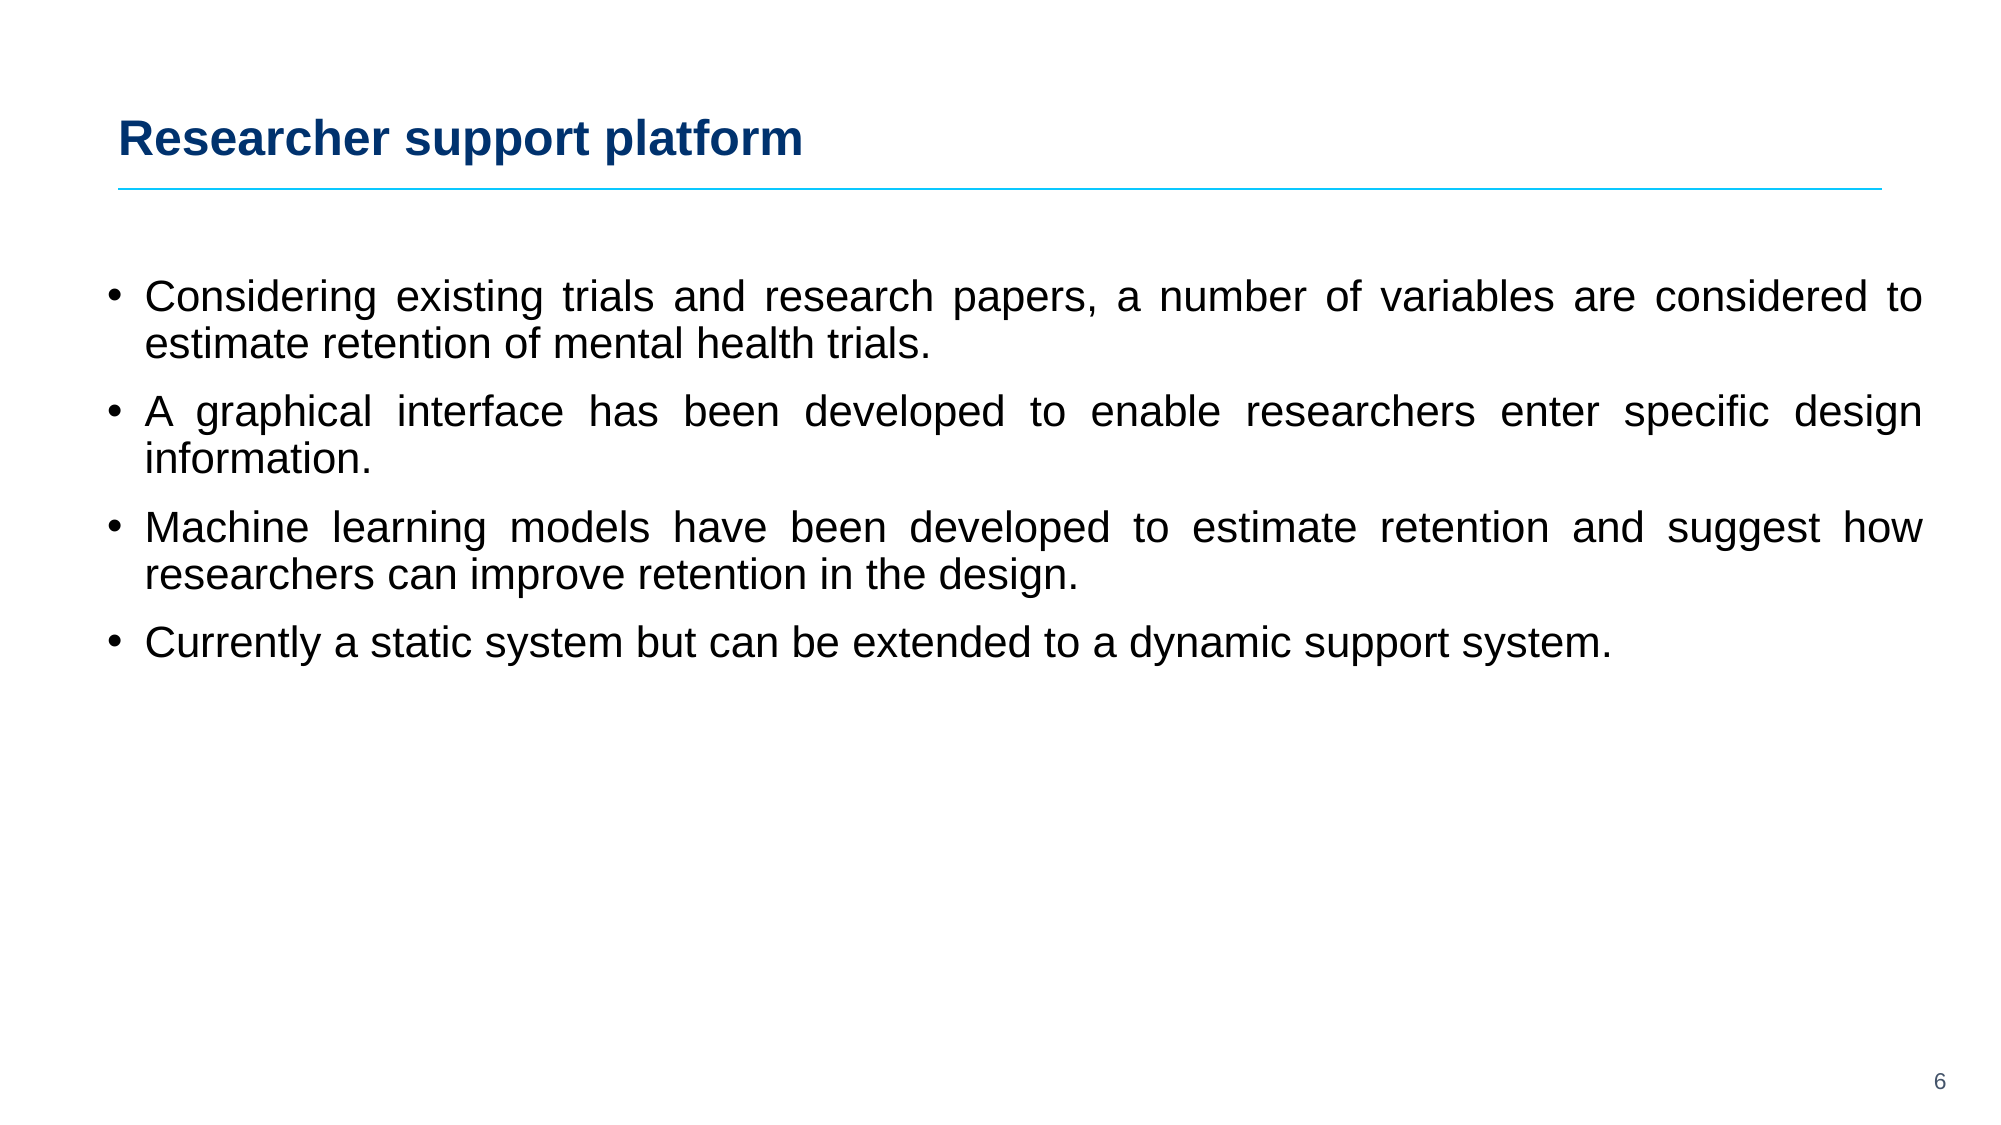

Researcher support platform
Considering existing trials and research papers, a number of variables are considered to estimate retention of mental health trials.
A graphical interface has been developed to enable researchers enter specific design information.
Machine learning models have been developed to estimate retention and suggest how researchers can improve retention in the design.
Currently a static system but can be extended to a dynamic support system.

6